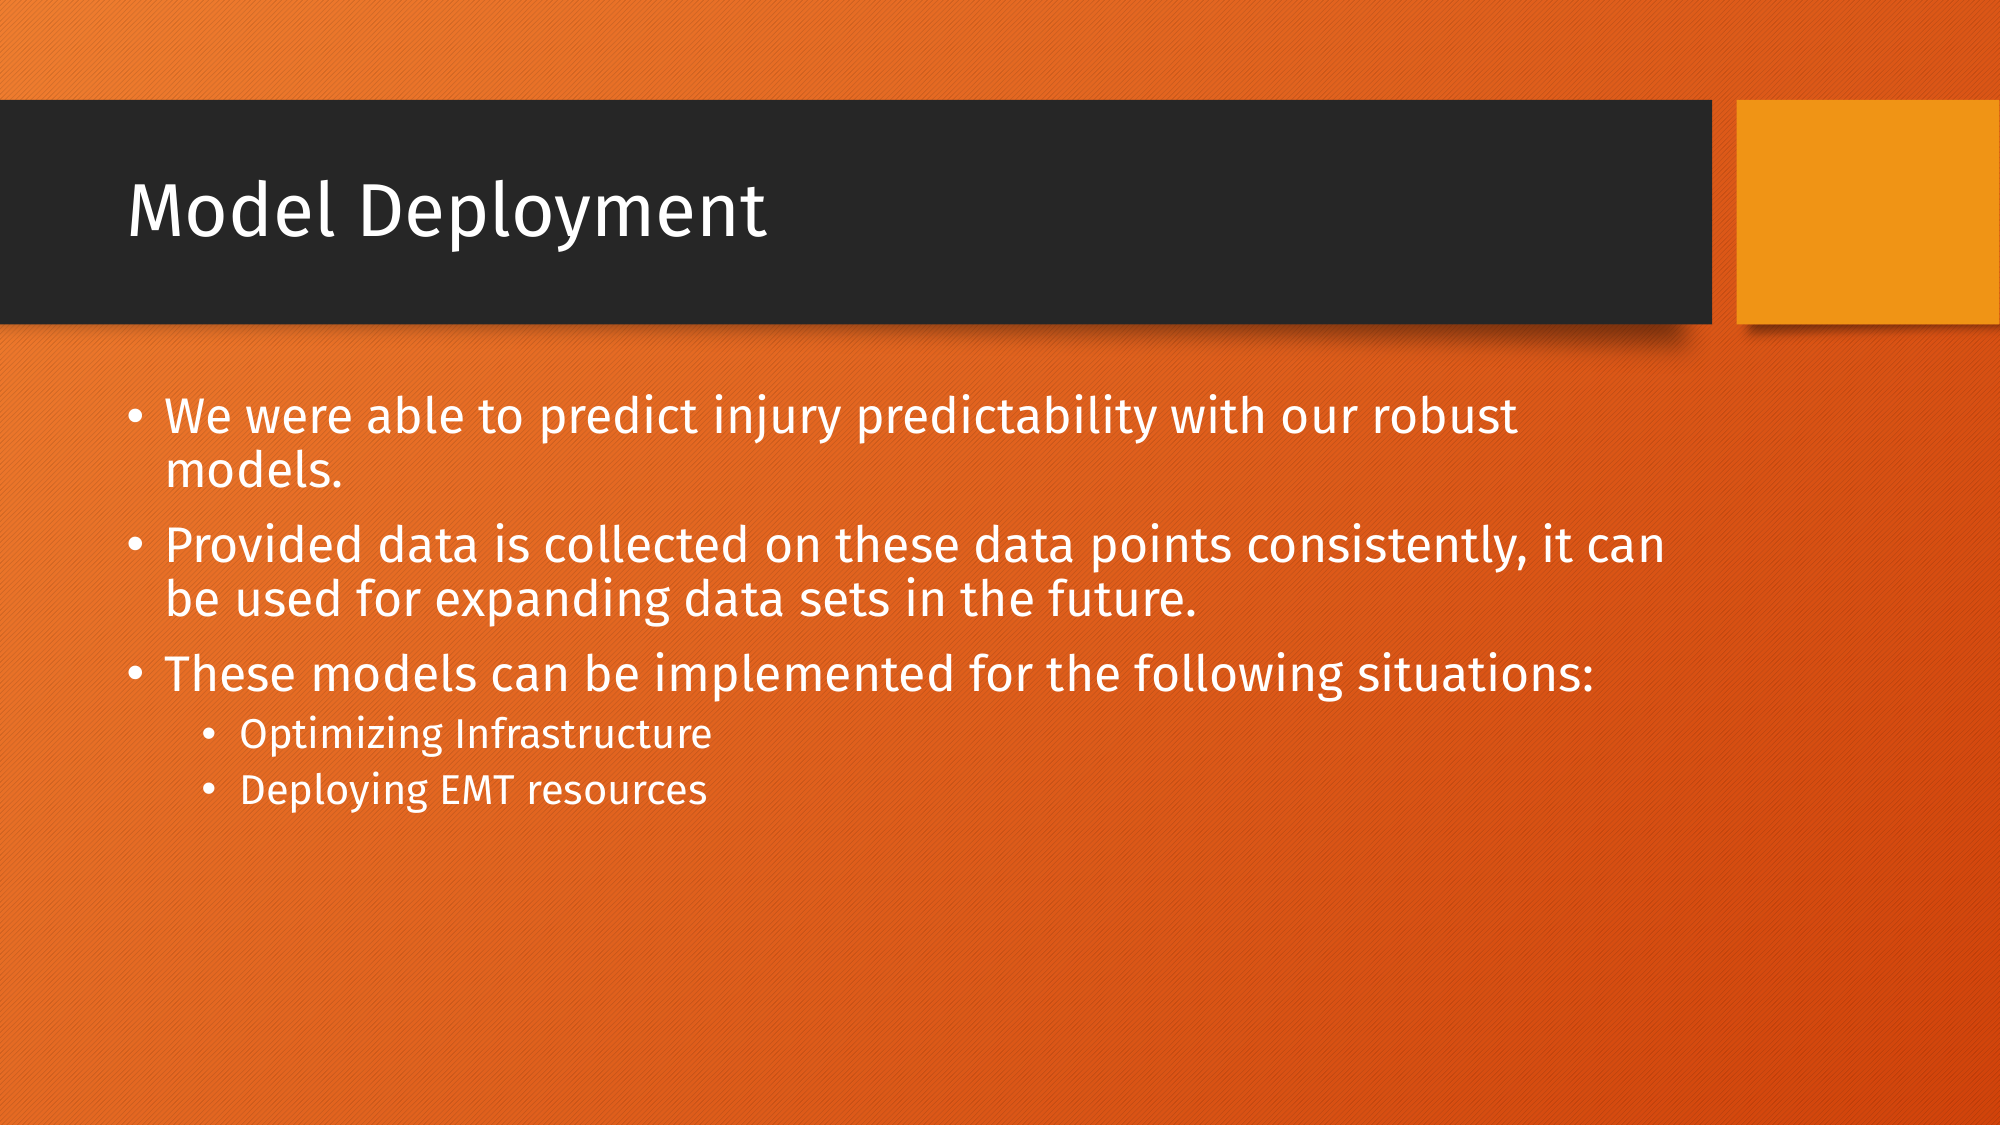

# Model Deployment
We were able to predict injury predictability with our robust models.
Provided data is collected on these data points consistently, it can be used for expanding data sets in the future.
These models can be implemented for the following situations:
Optimizing Infrastructure
Deploying EMT resources